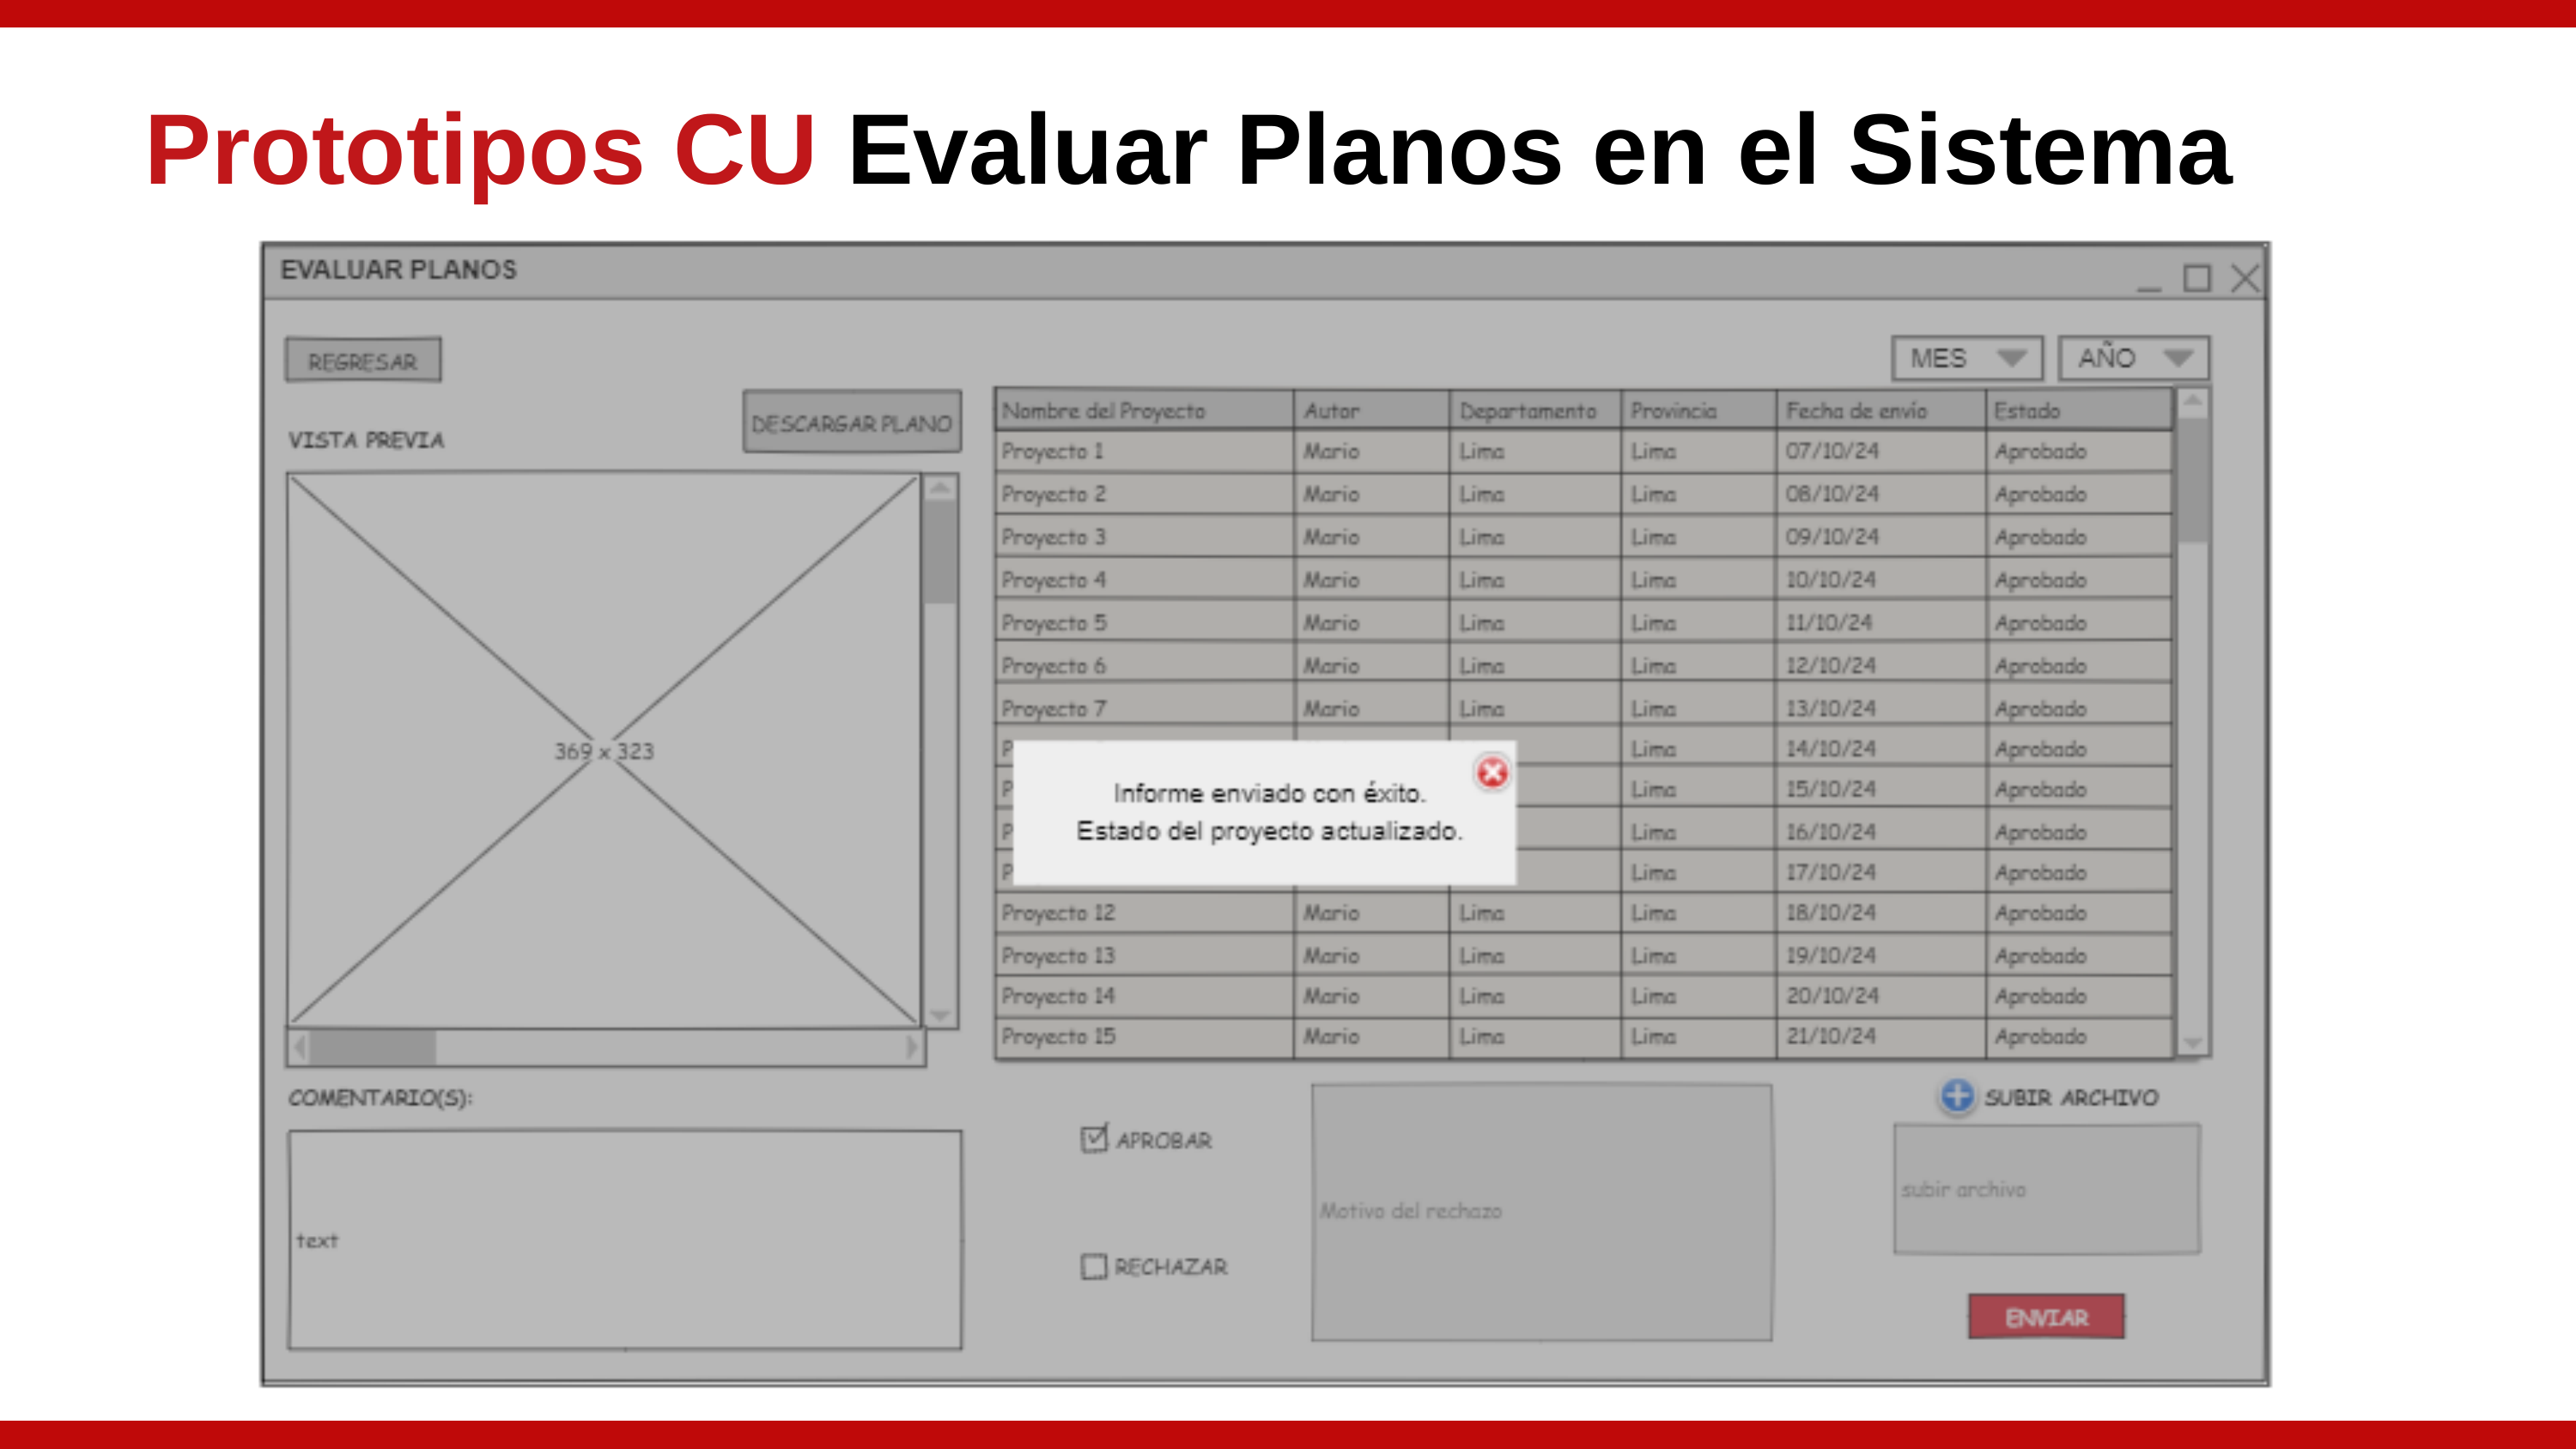

Prototipos CU Evaluar Planos en el Sistema